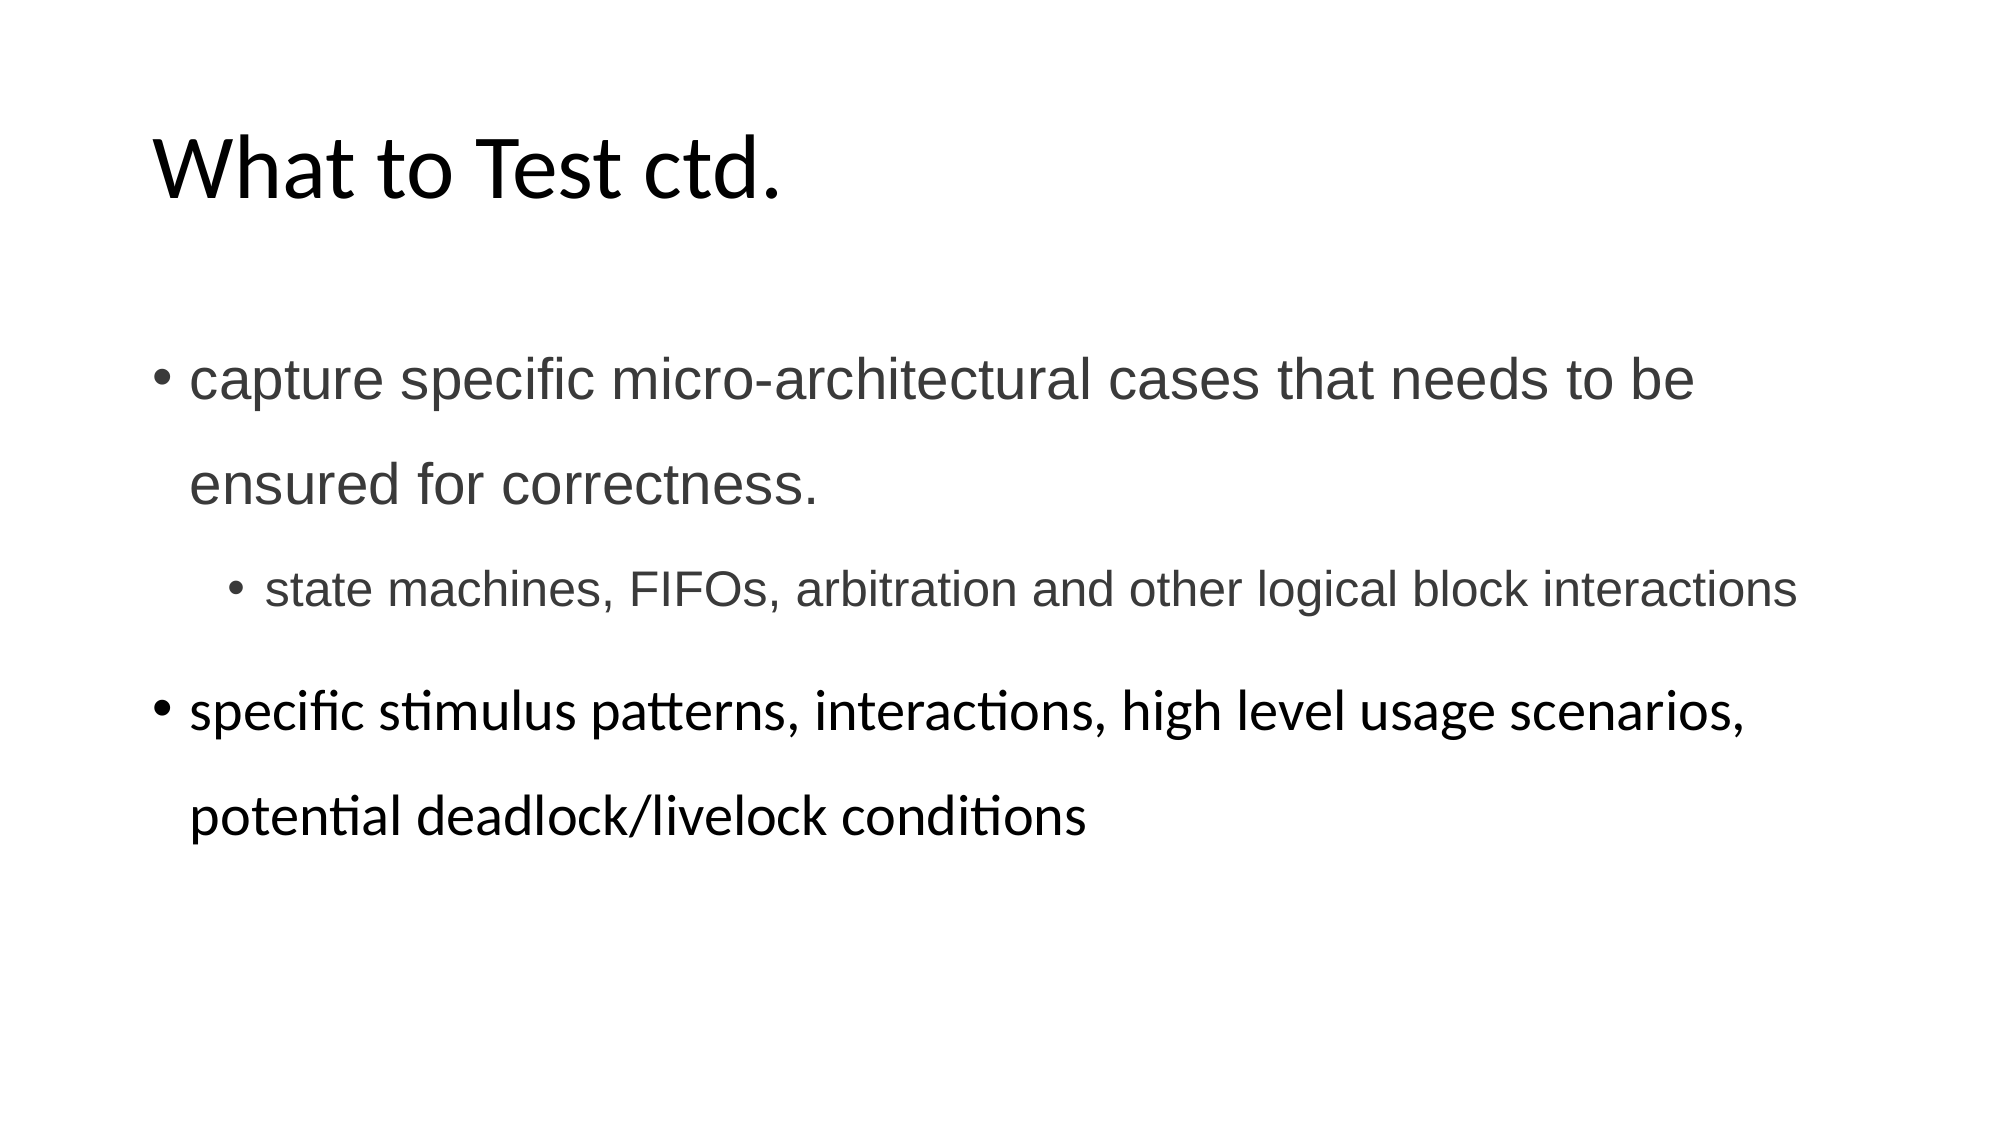

# What to Test ctd.
capture specific micro-architectural cases that needs to be ensured for correctness.
state machines, FIFOs, arbitration and other logical block interactions
specific stimulus patterns, interactions, high level usage scenarios, potential deadlock/livelock conditions